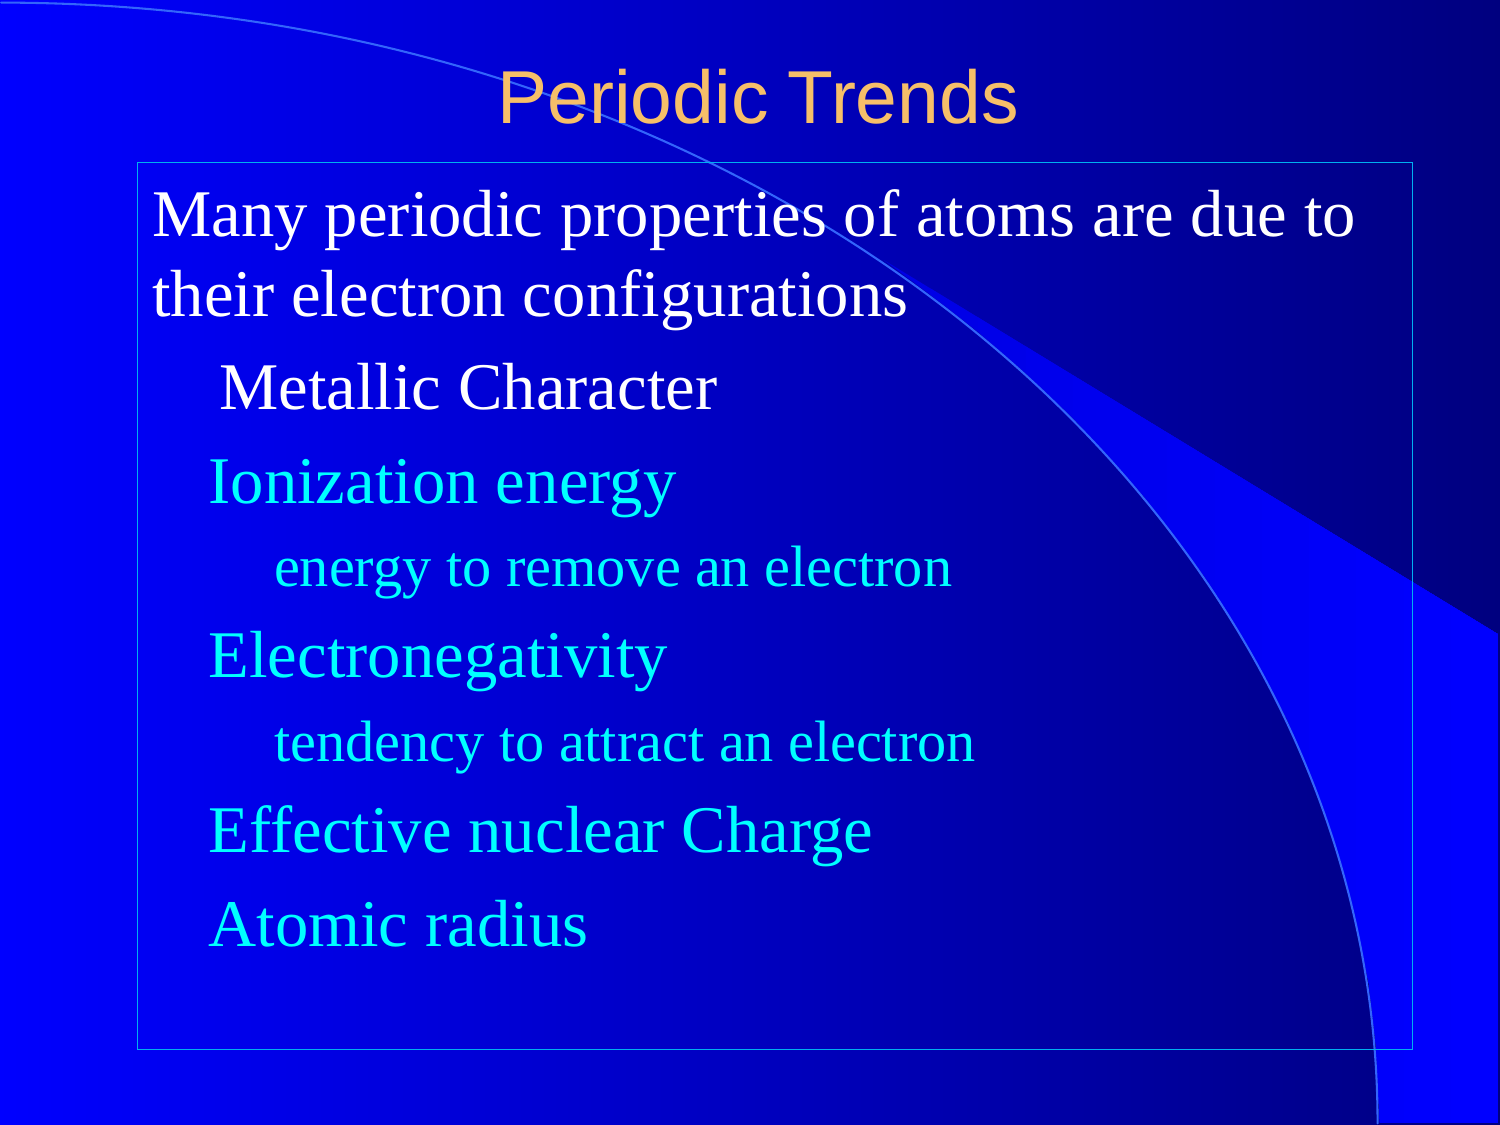

Periodic Trends
Many periodic properties of atoms are due to their electron configurations
    Metallic Character
Ionization energy
energy to remove an electron
Electronegativity
tendency to attract an electron
Effective nuclear Charge
Atomic radius